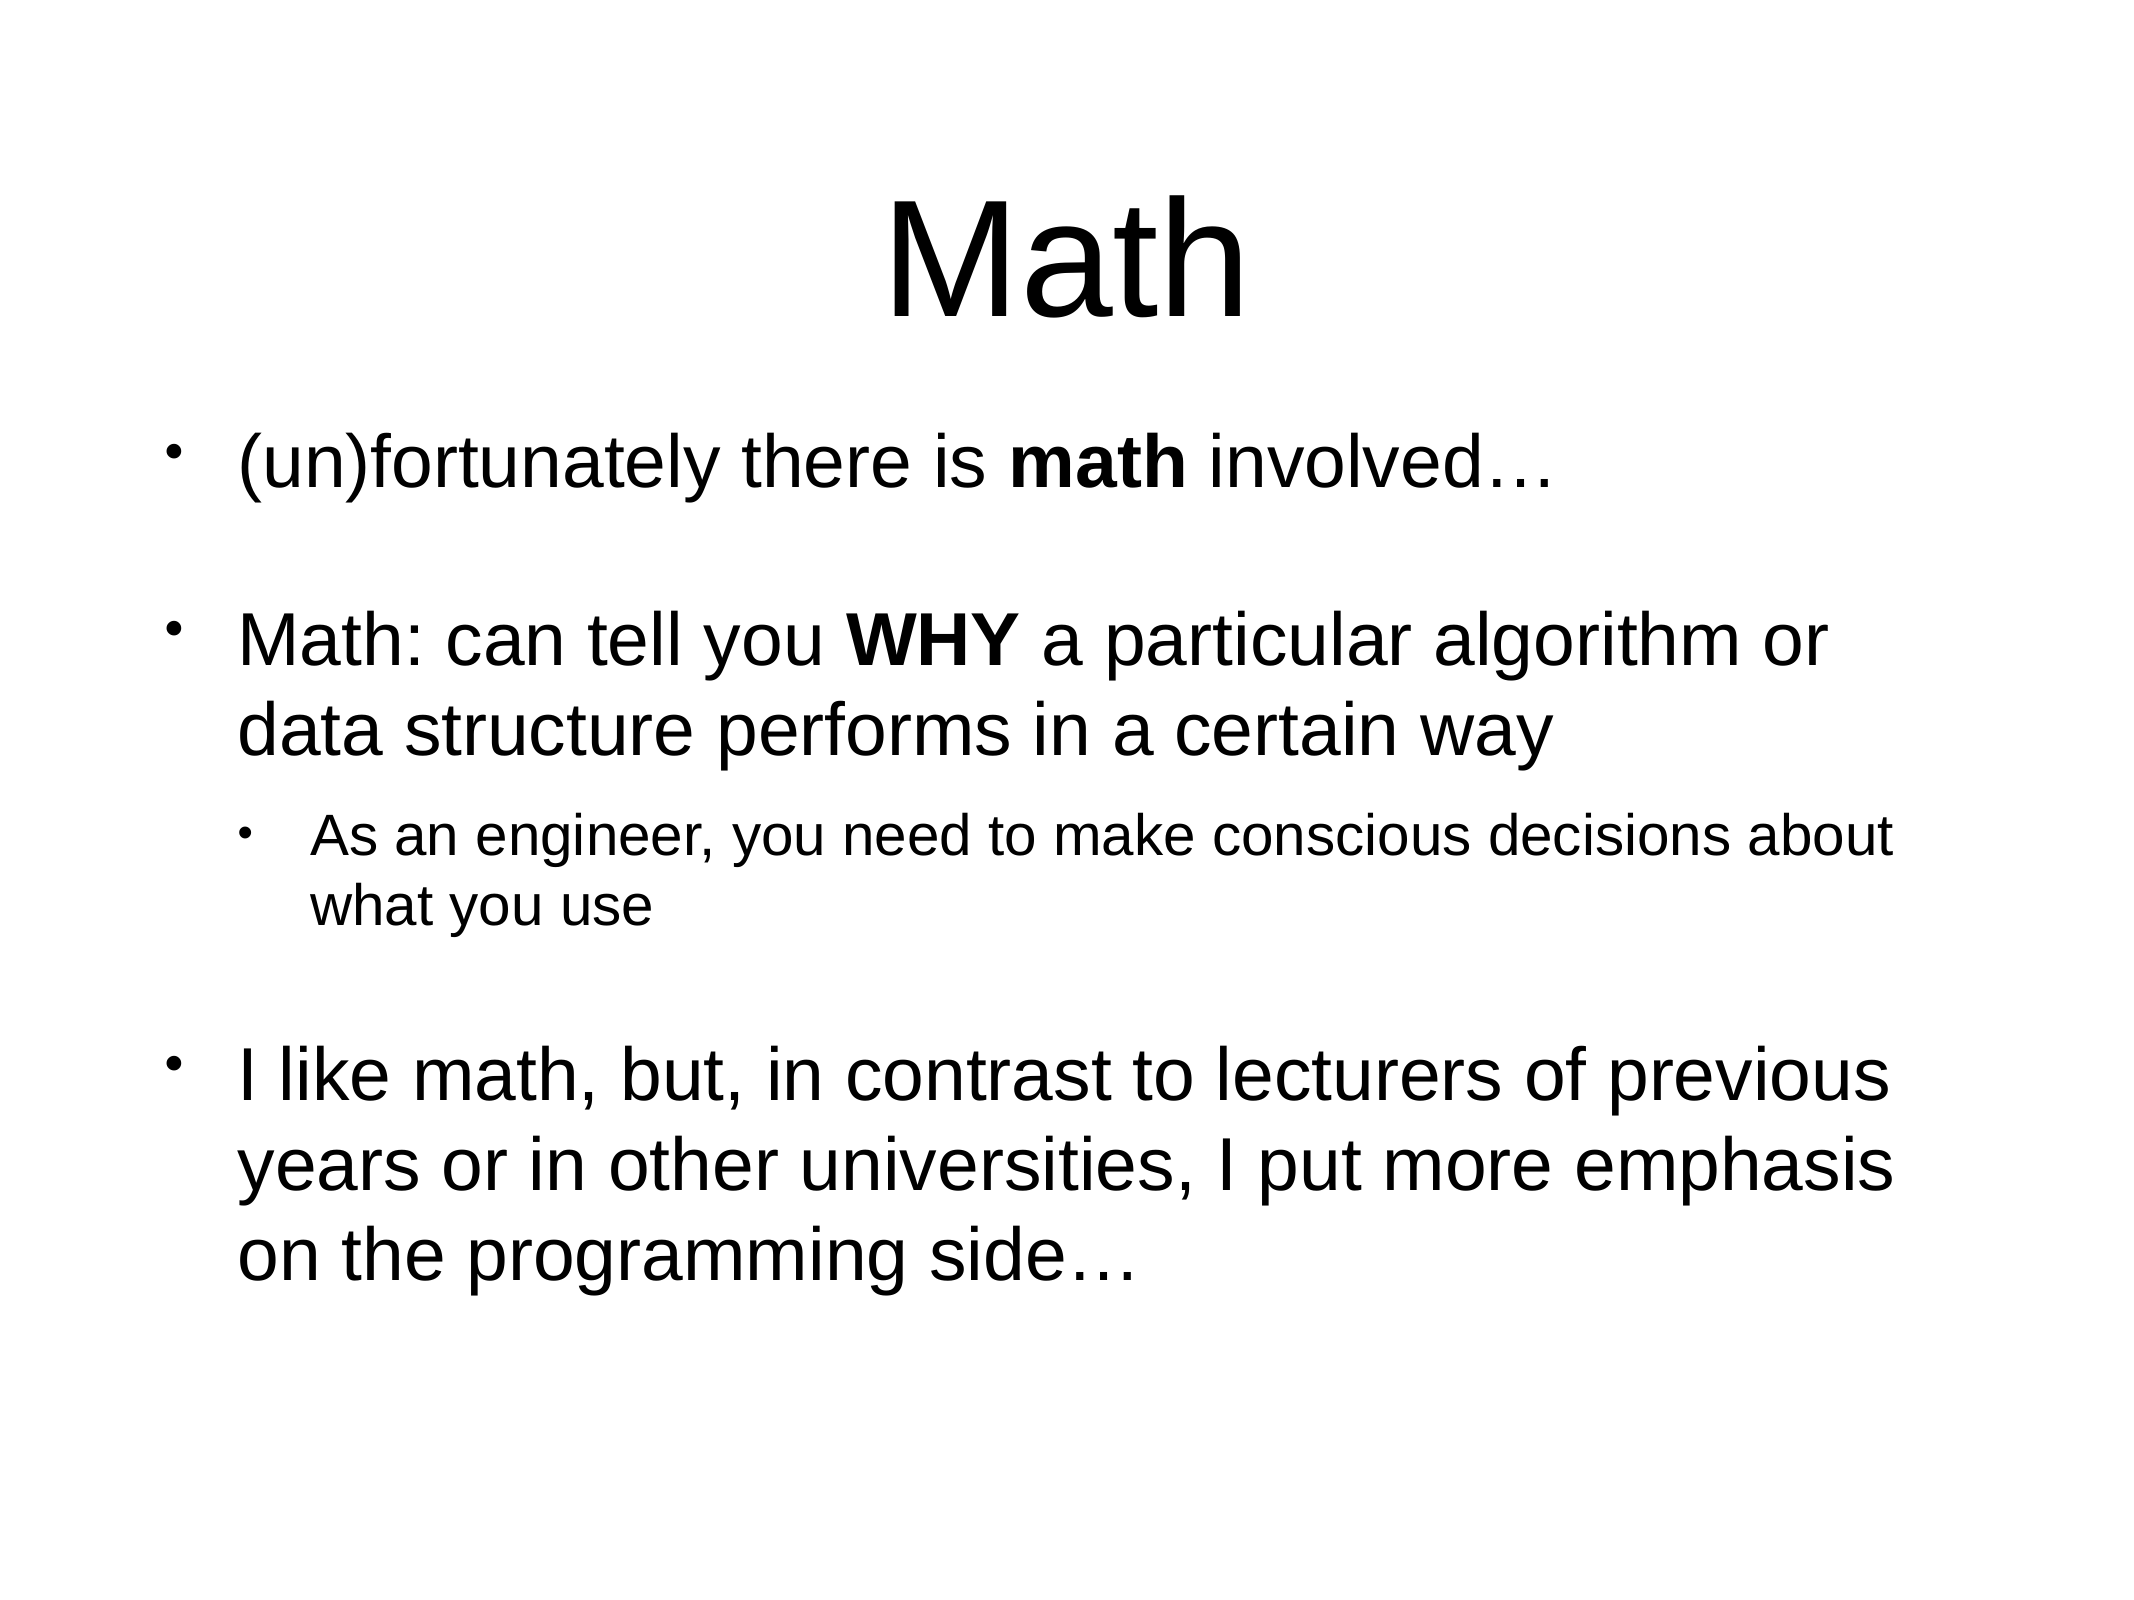

# Math
(un)fortunately there is math involved…
Math: can tell you WHY a particular algorithm or data structure performs in a certain way
As an engineer, you need to make conscious decisions about what you use
I like math, but, in contrast to lecturers of previous years or in other universities, I put more emphasis on the programming side…